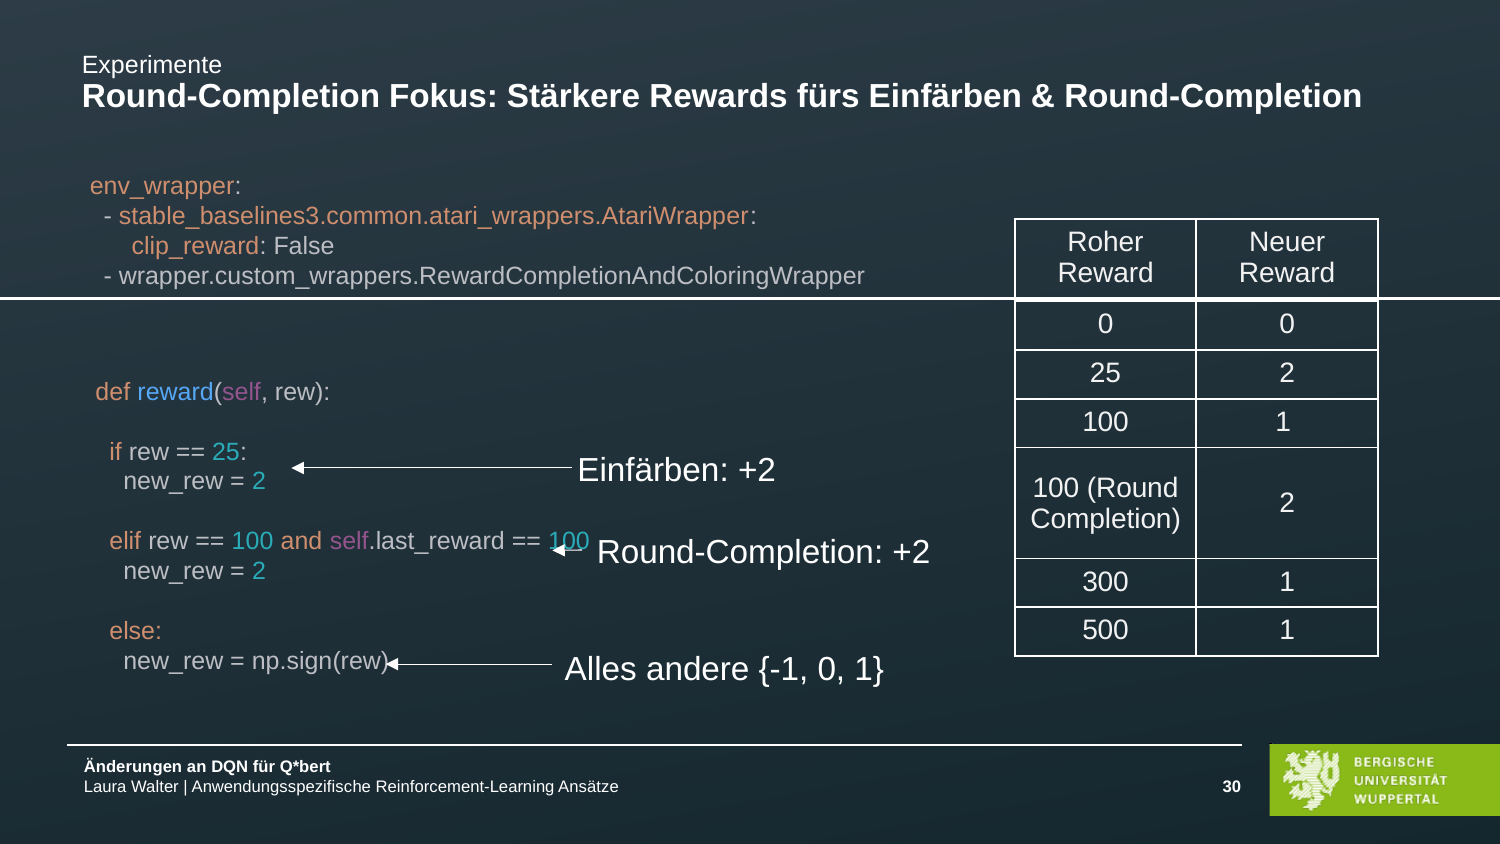

Experimente
Round-Completion Fokus: Stärkere Rewards fürs Einfärben & Round-Completion
env_wrapper:
  - stable_baselines3.common.atari_wrappers.AtariWrapper:
      clip_reward: False
  - wrapper.custom_wrappers.RewardCompletionAndColoringWrapper

| Roher Reward | Neuer Reward |
| --- | --- |
| 0 | 0 |
| 25 | 2 |
| 100 | 1 |
| 100 (Round Completion) | 2 |
| 300 | 1 |
| 500 | 1 |

  def reward(self, rew):
    if rew == 25:
      new_rew = 2
    elif rew == 100 and self.last_reward == 100
      new_rew = 2
    else:
      new_rew = np.sign(rew)

Einfärben: +2
Round-Completion: +2
Alles andere {-1, 0, 1}